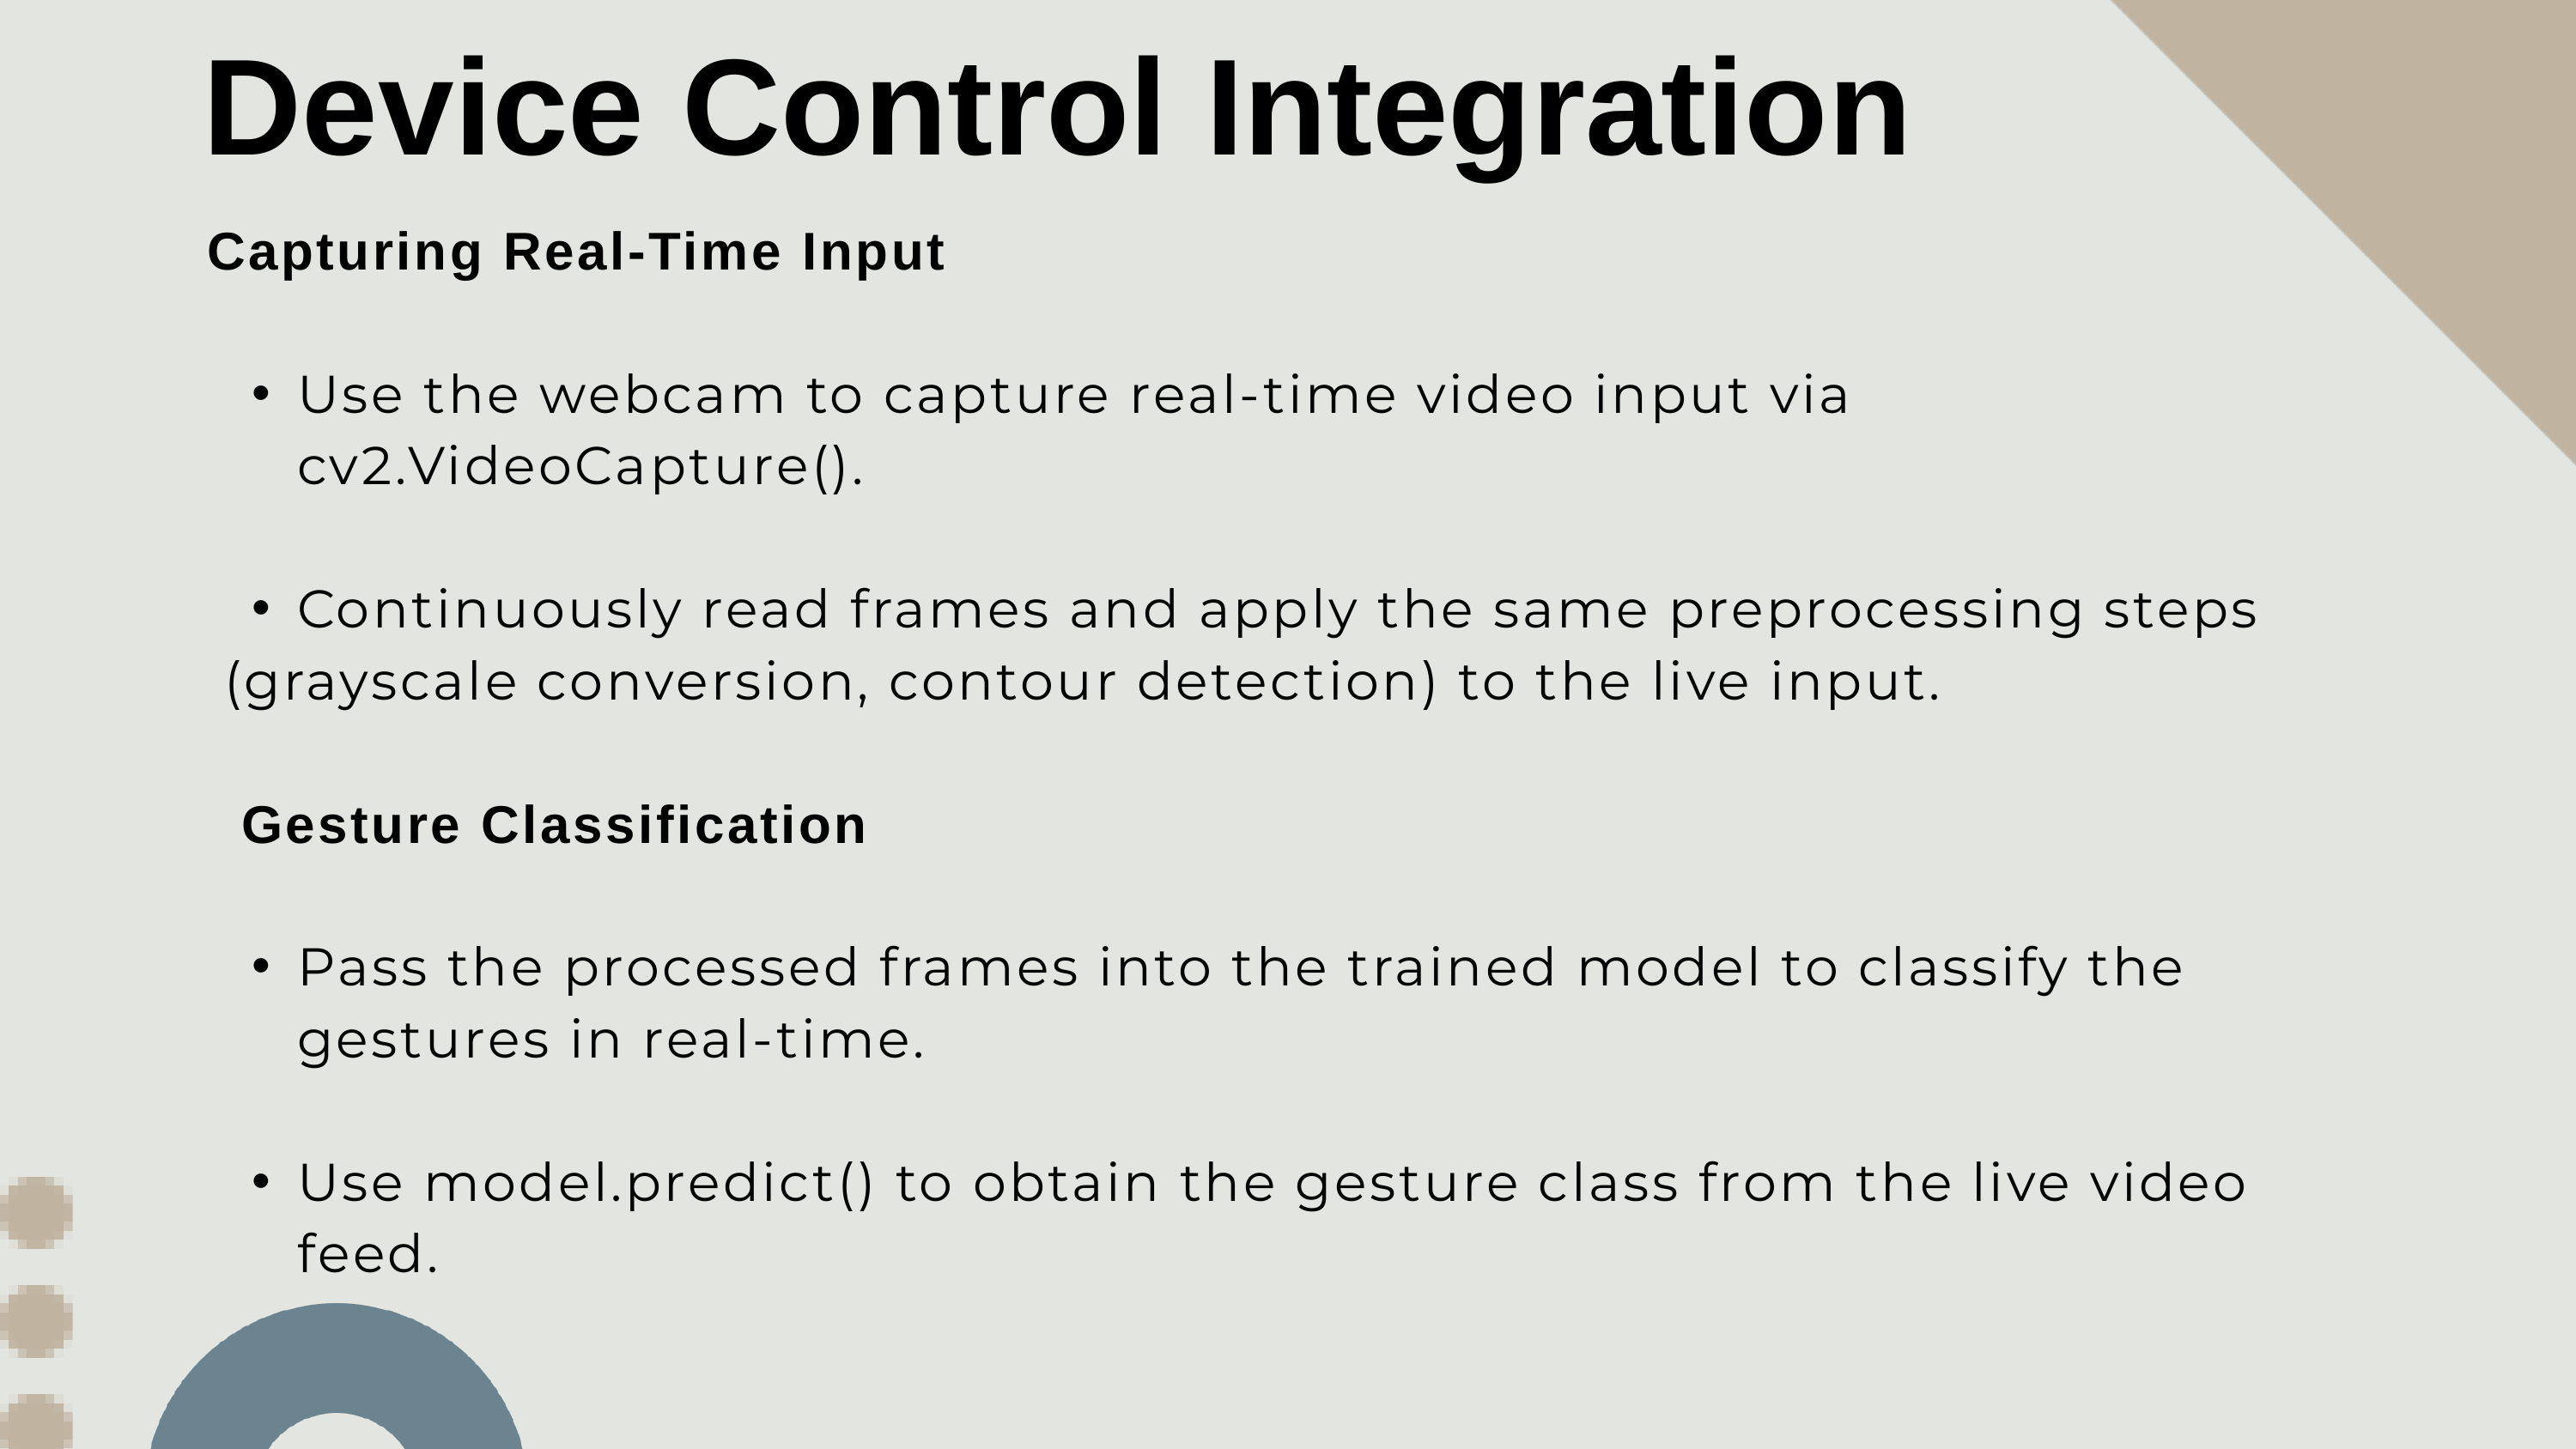

Device Control Integration
Capturing Real-Time Input

Use the webcam to capture real-time video input via cv2.VideoCapture().

Continuously read frames and apply the same preprocessing steps
 (grayscale conversion, contour detection) to the live input.

  Gesture Classification

Pass the processed frames into the trained model to classify the gestures in real-time.

Use model.predict() to obtain the gesture class from the live video feed.